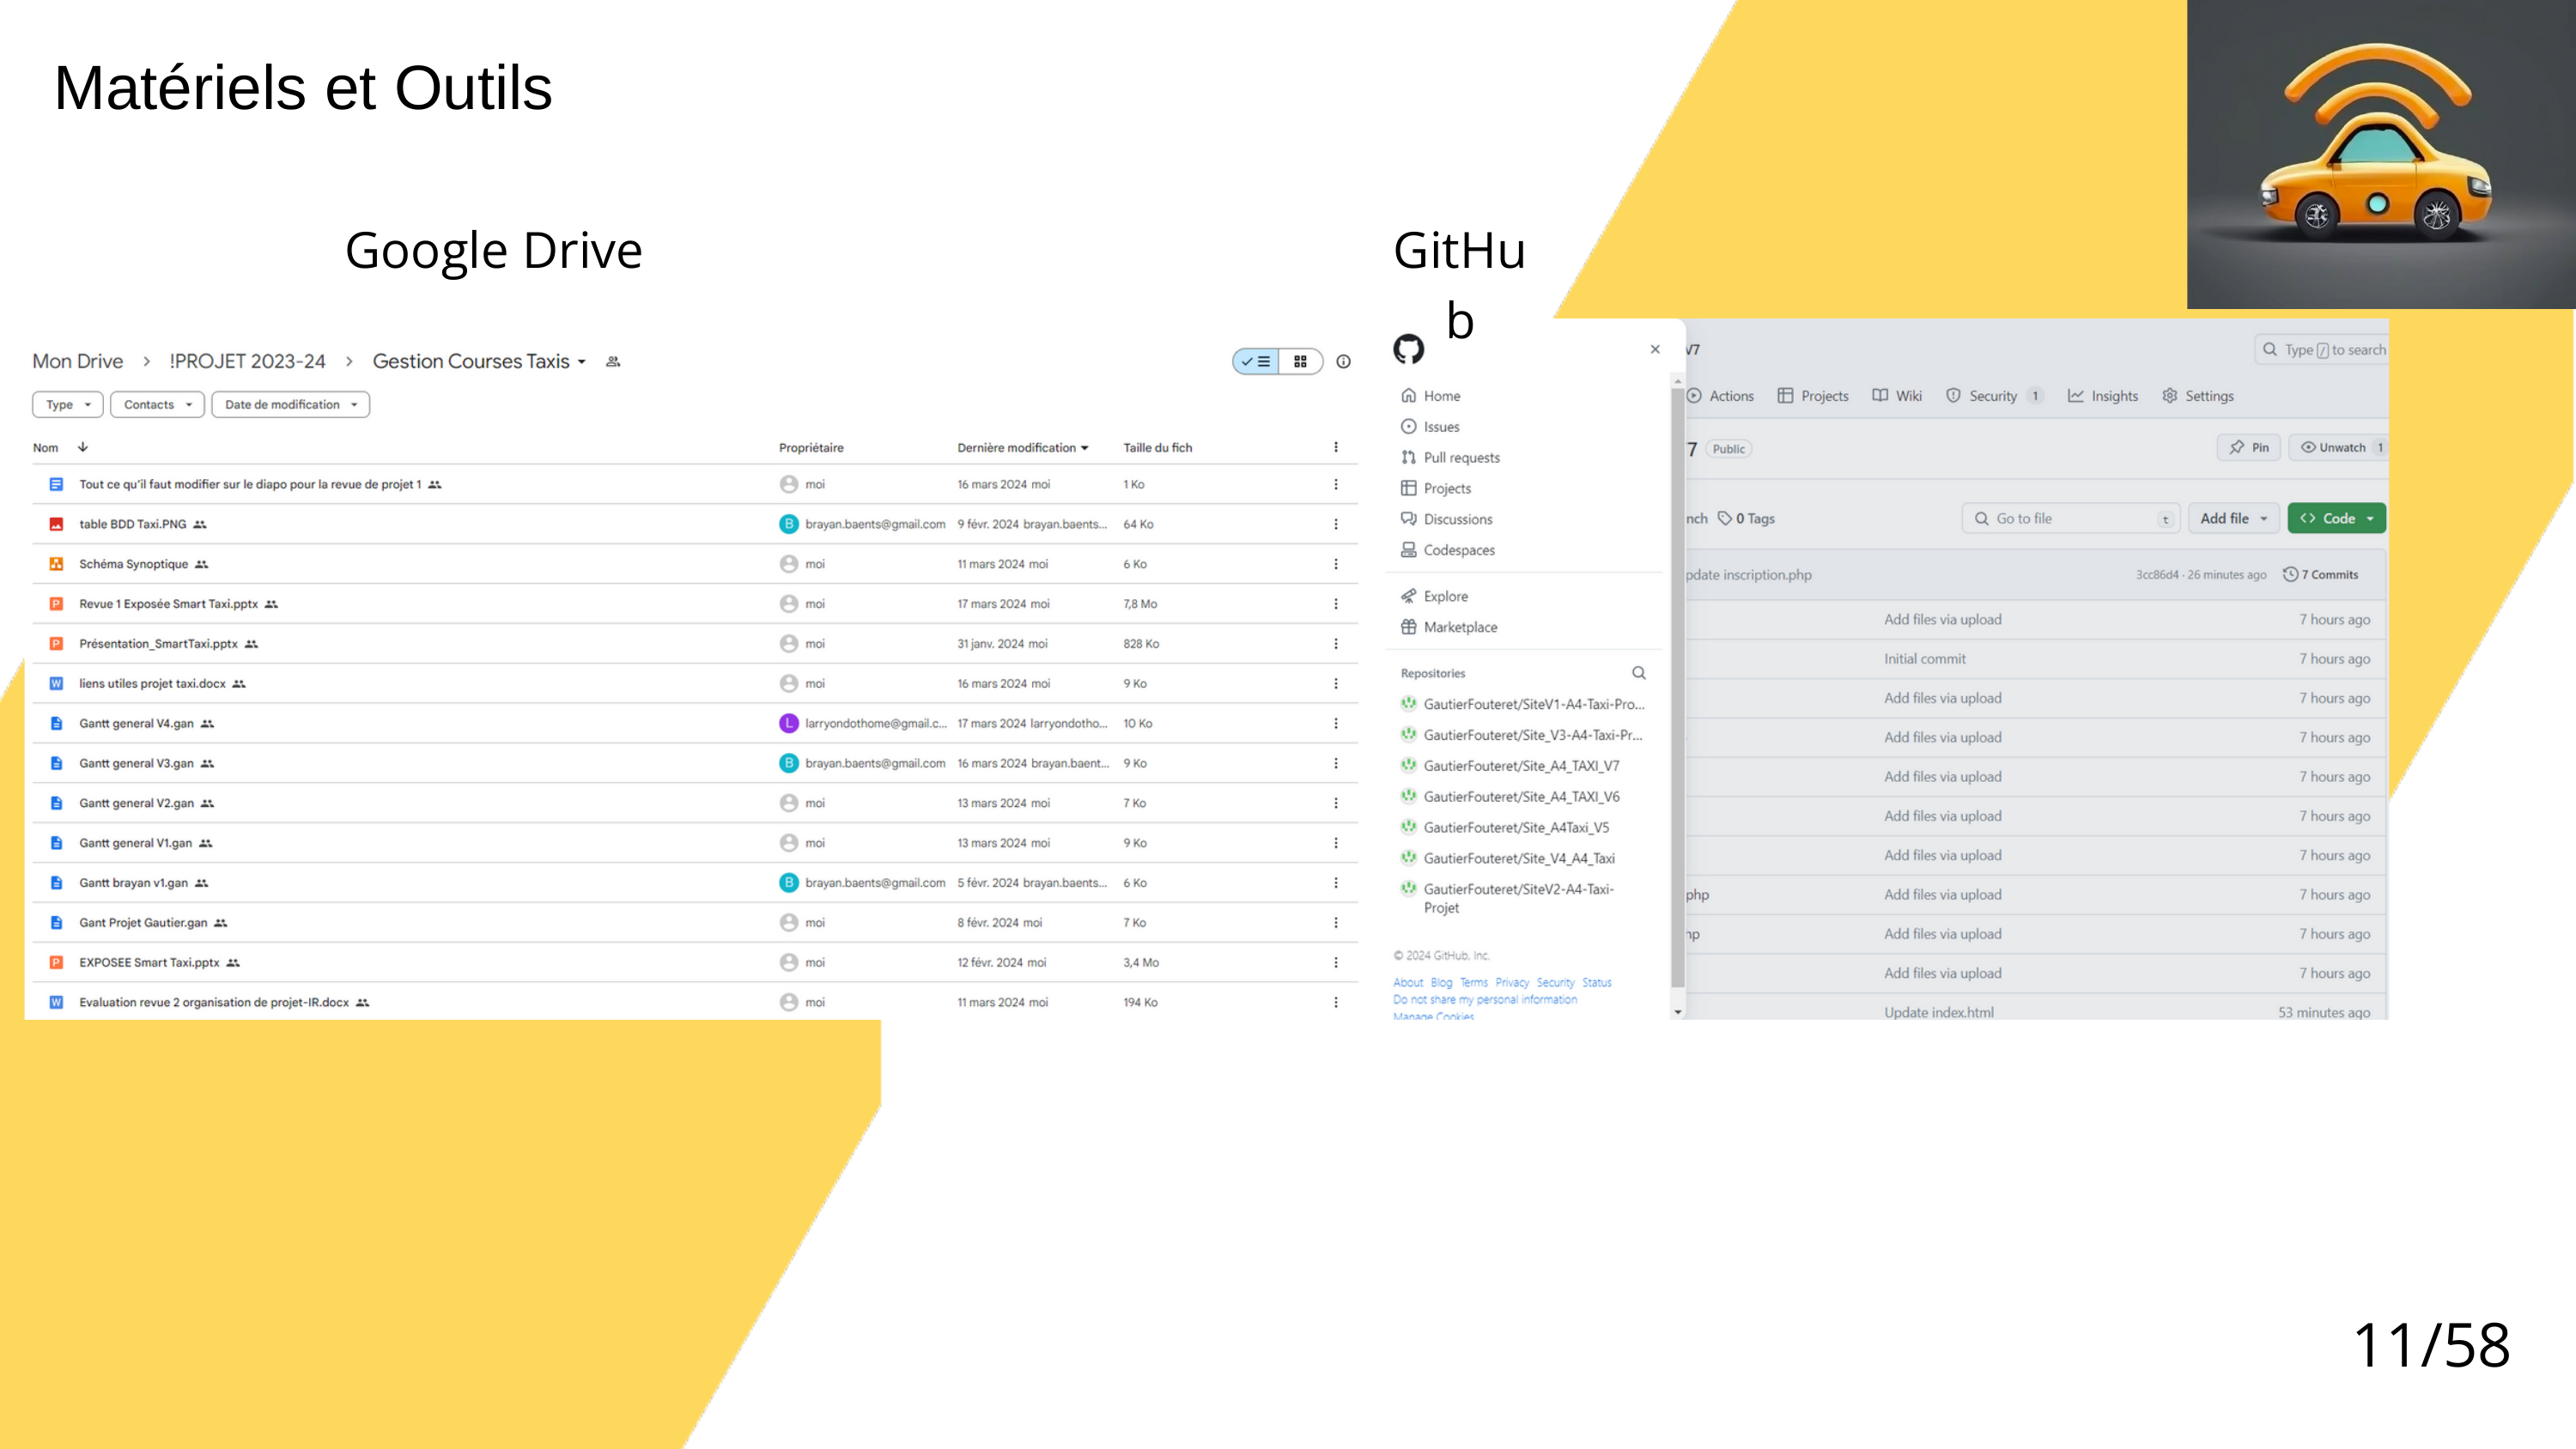

Matériels et Outils
Google Drive
GitHub

11/58